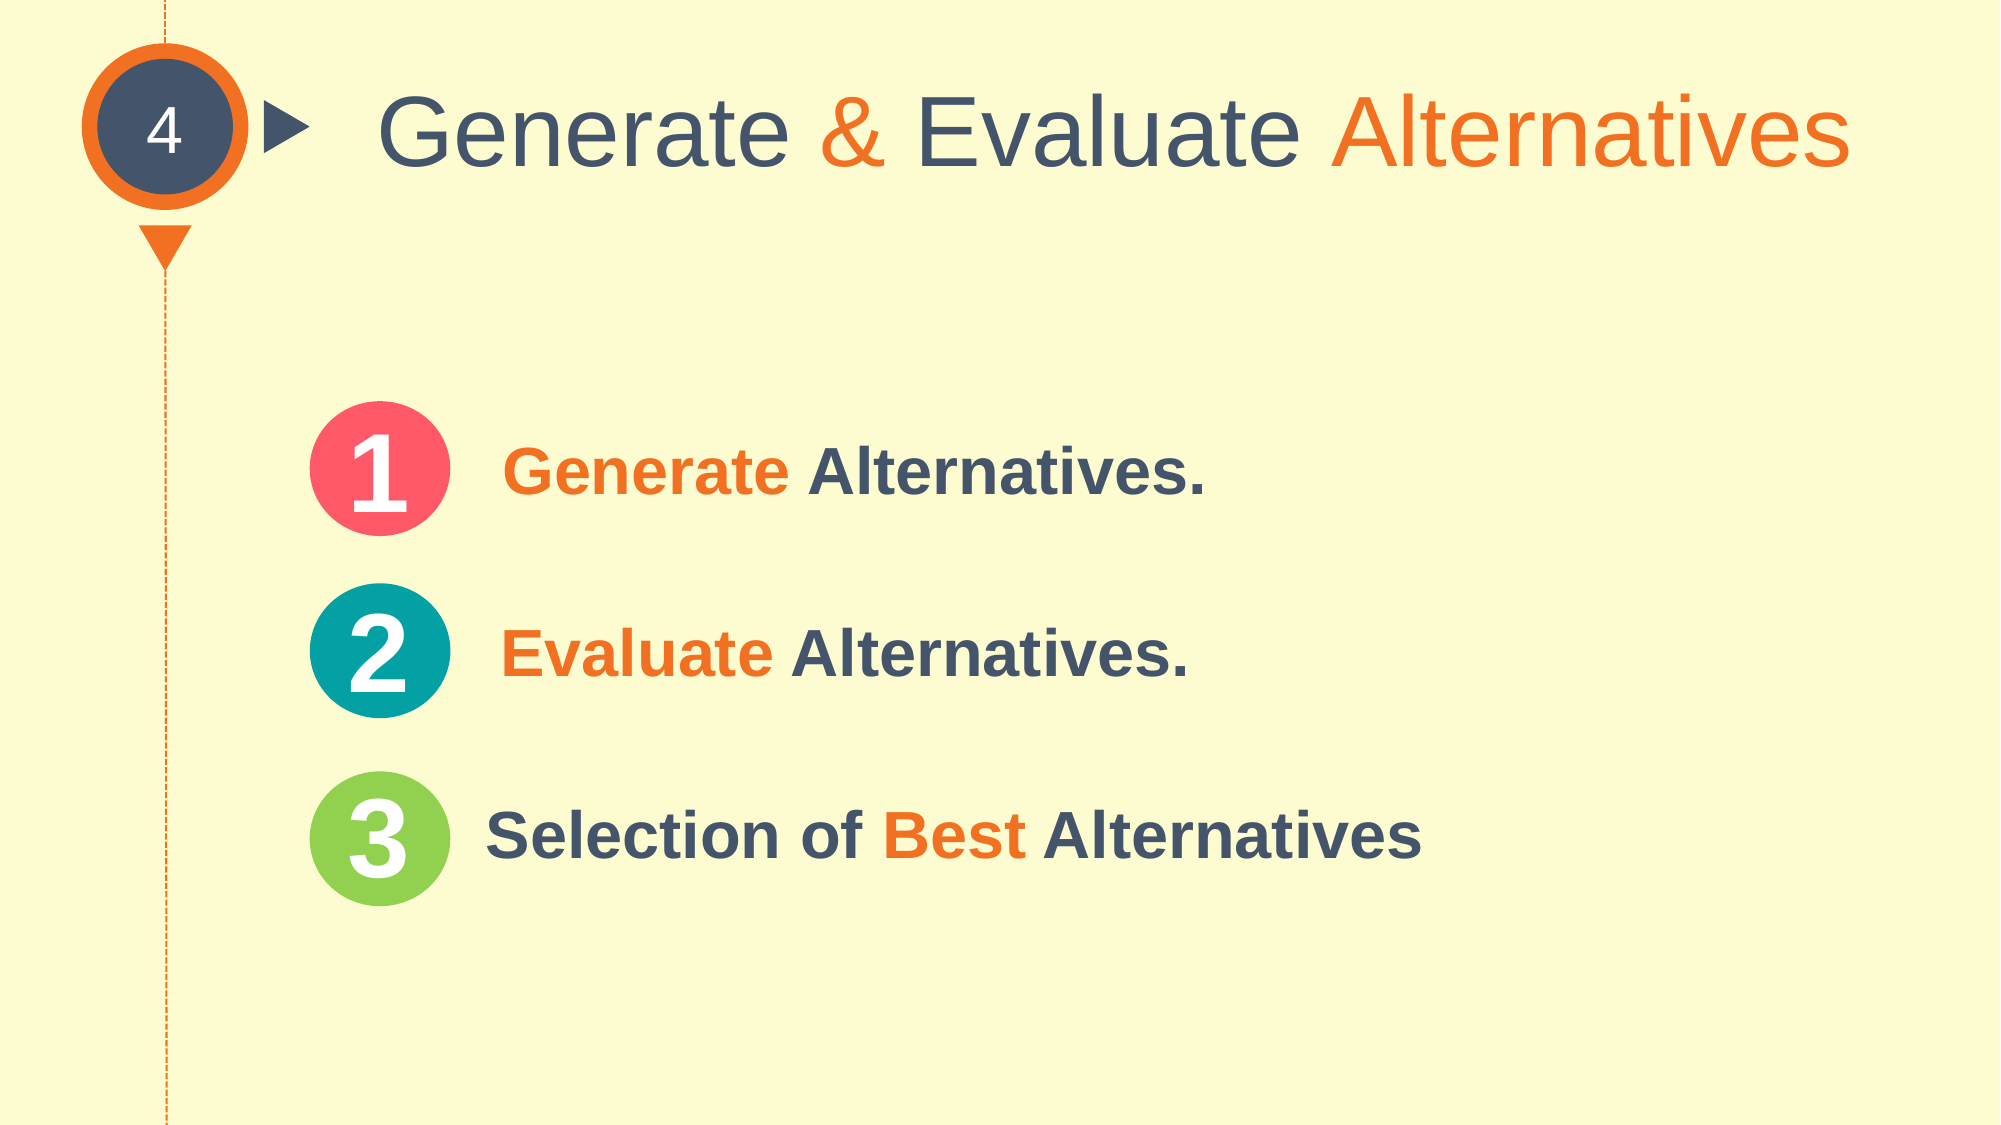

4
Generate & Evaluate Alternatives

1

Generate Alternatives.
2

Evaluate Alternatives.
3

Selection of Best Alternatives